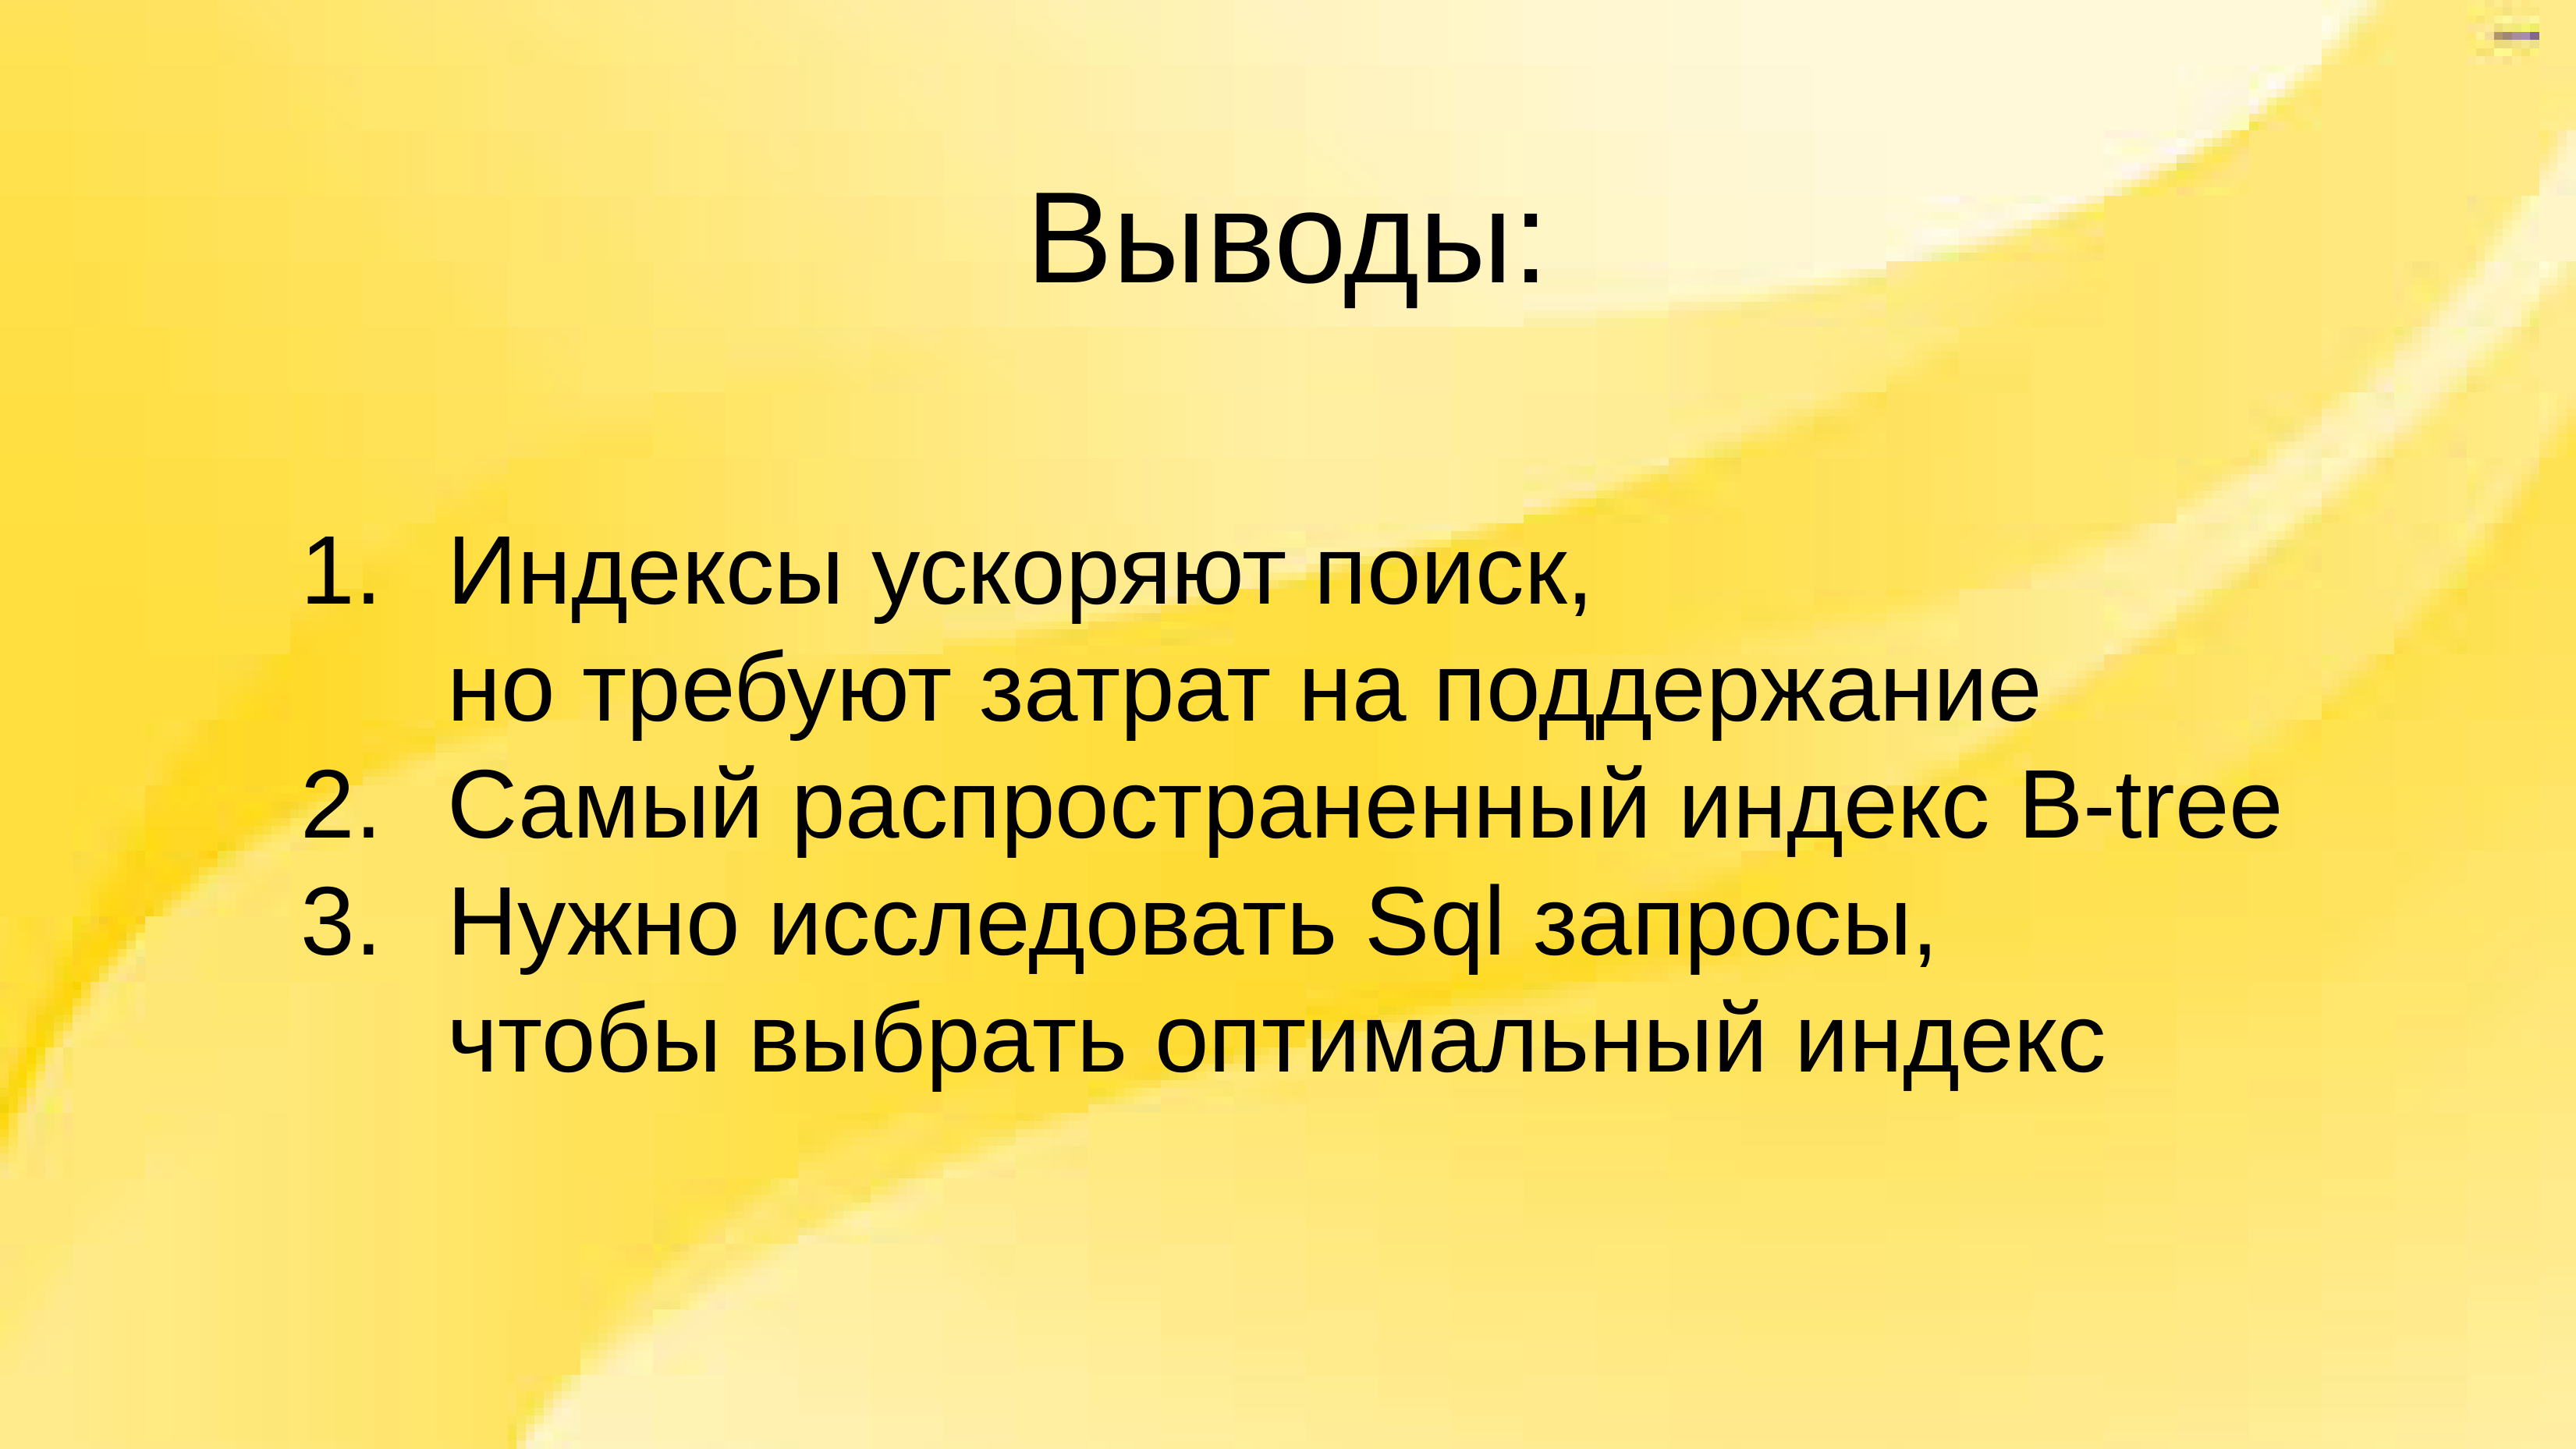

Выводы:
Индексы ускоряют поиск,
но требуют затрат на поддержание
Самый распространенный индекс B-tree
Нужно исследовать Sql запросы,
чтобы выбрать оптимальный индекс